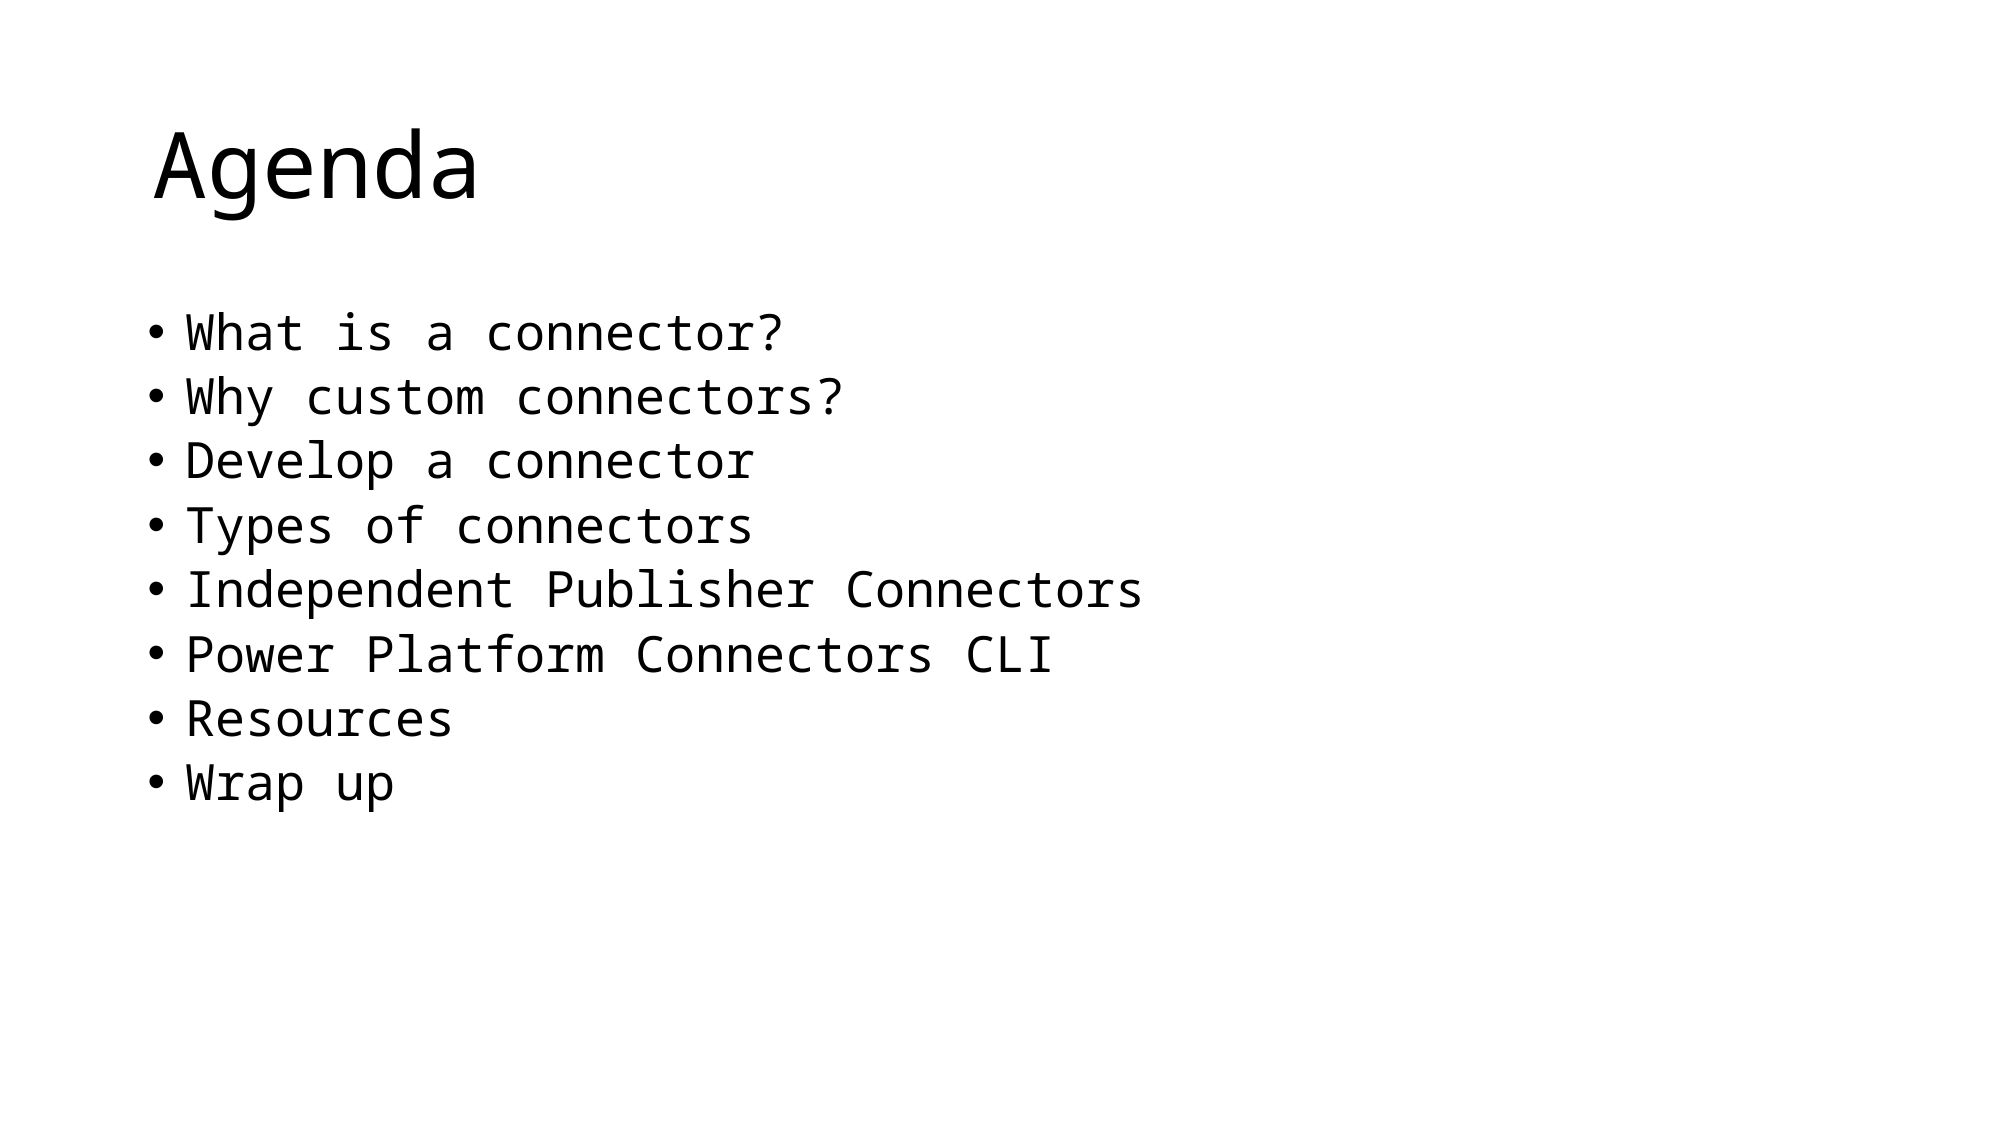

# Agenda
What is a connector?
Why custom connectors?
Develop a connector
Types of connectors
Independent Publisher Connectors
Power Platform Connectors CLI
Resources
Wrap up